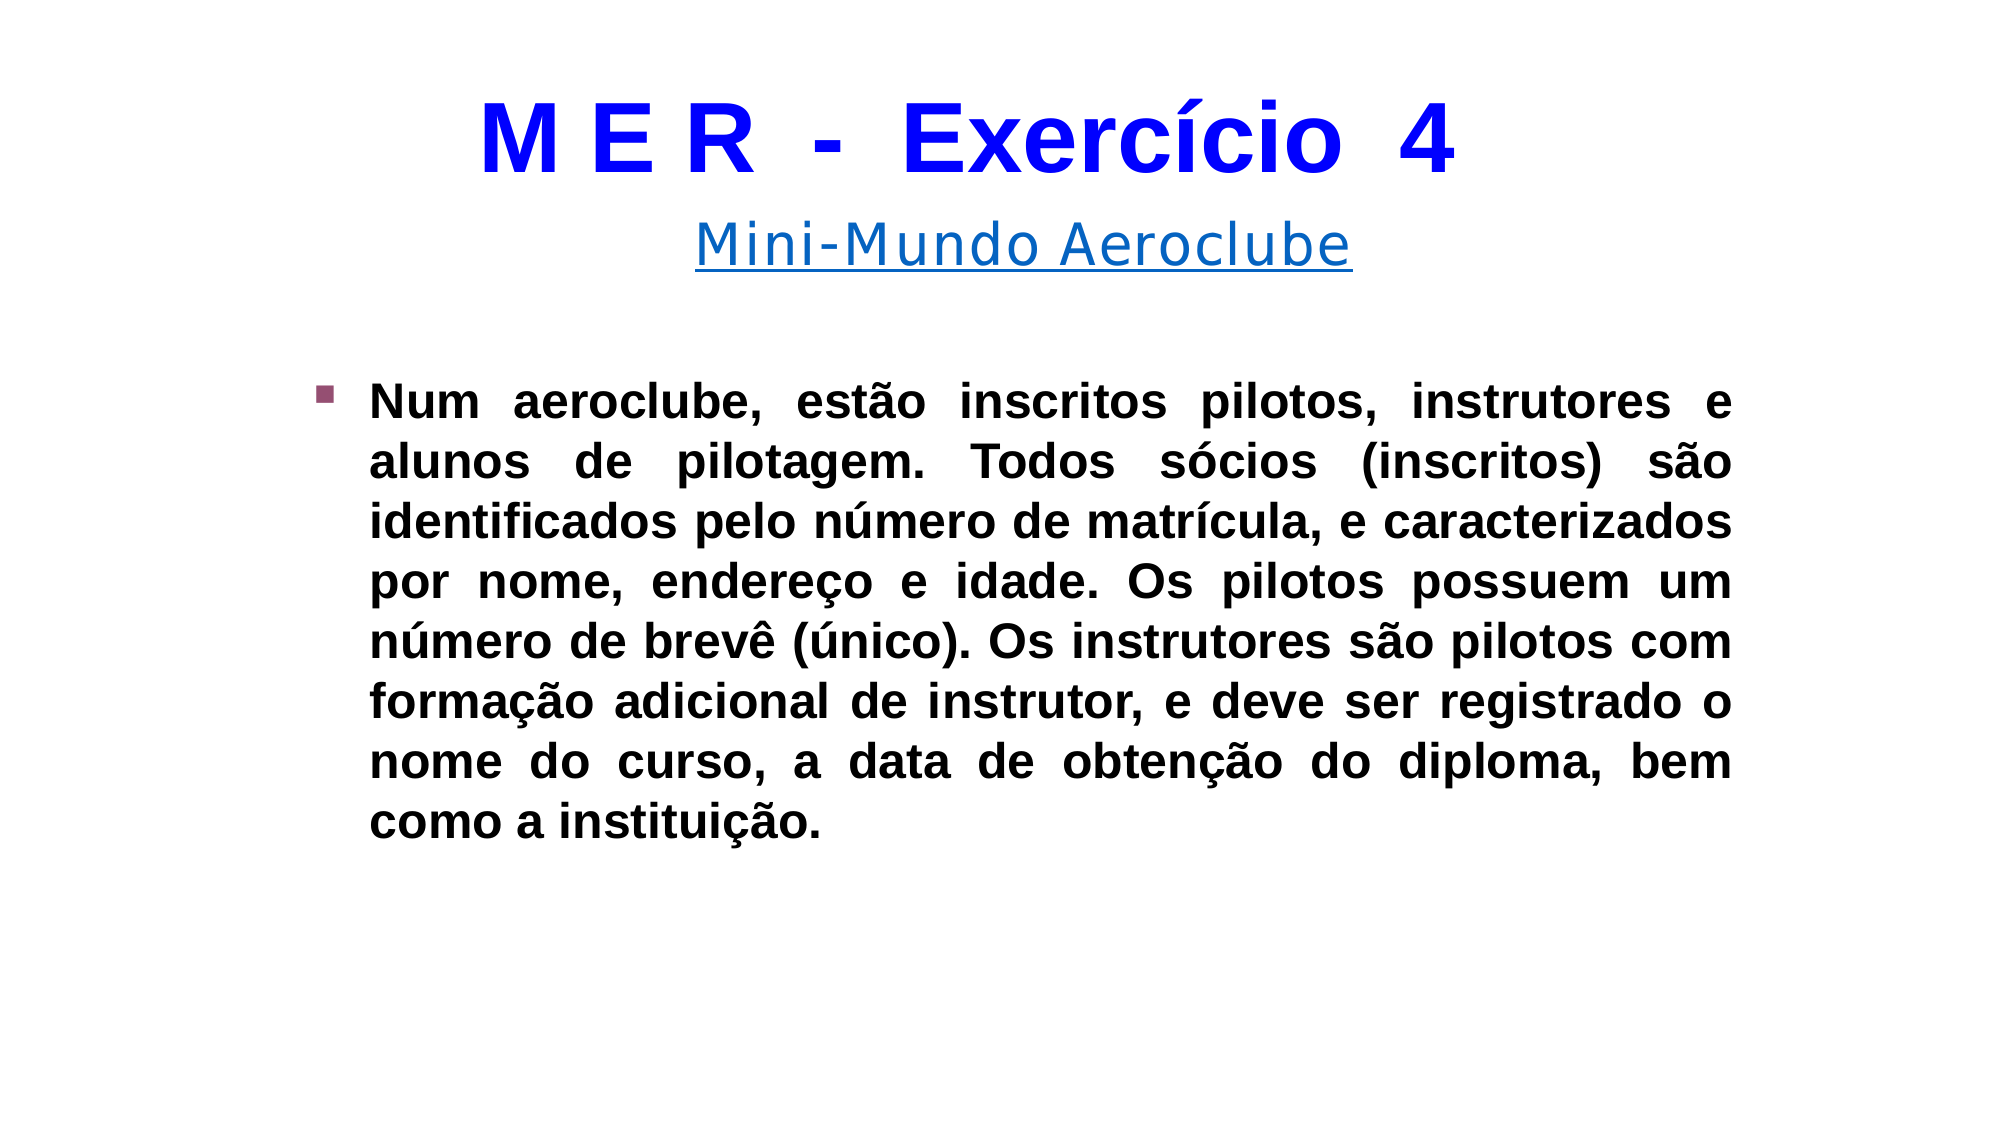

M E R  -  Exercício  4
Mini-Mundo Aeroclube

Num aeroclube, estão inscritos pilotos, instrutores e alunos de pilotagem. Todos sócios (inscritos) são identificados pelo número de matrícula, e caracterizados por nome, endereço e idade. Os pilotos possuem um número de brevê (único). Os instrutores são pilotos com formação adicional de instrutor, e deve ser registrado o nome do curso, a data de obtenção do diploma, bem como a instituição.